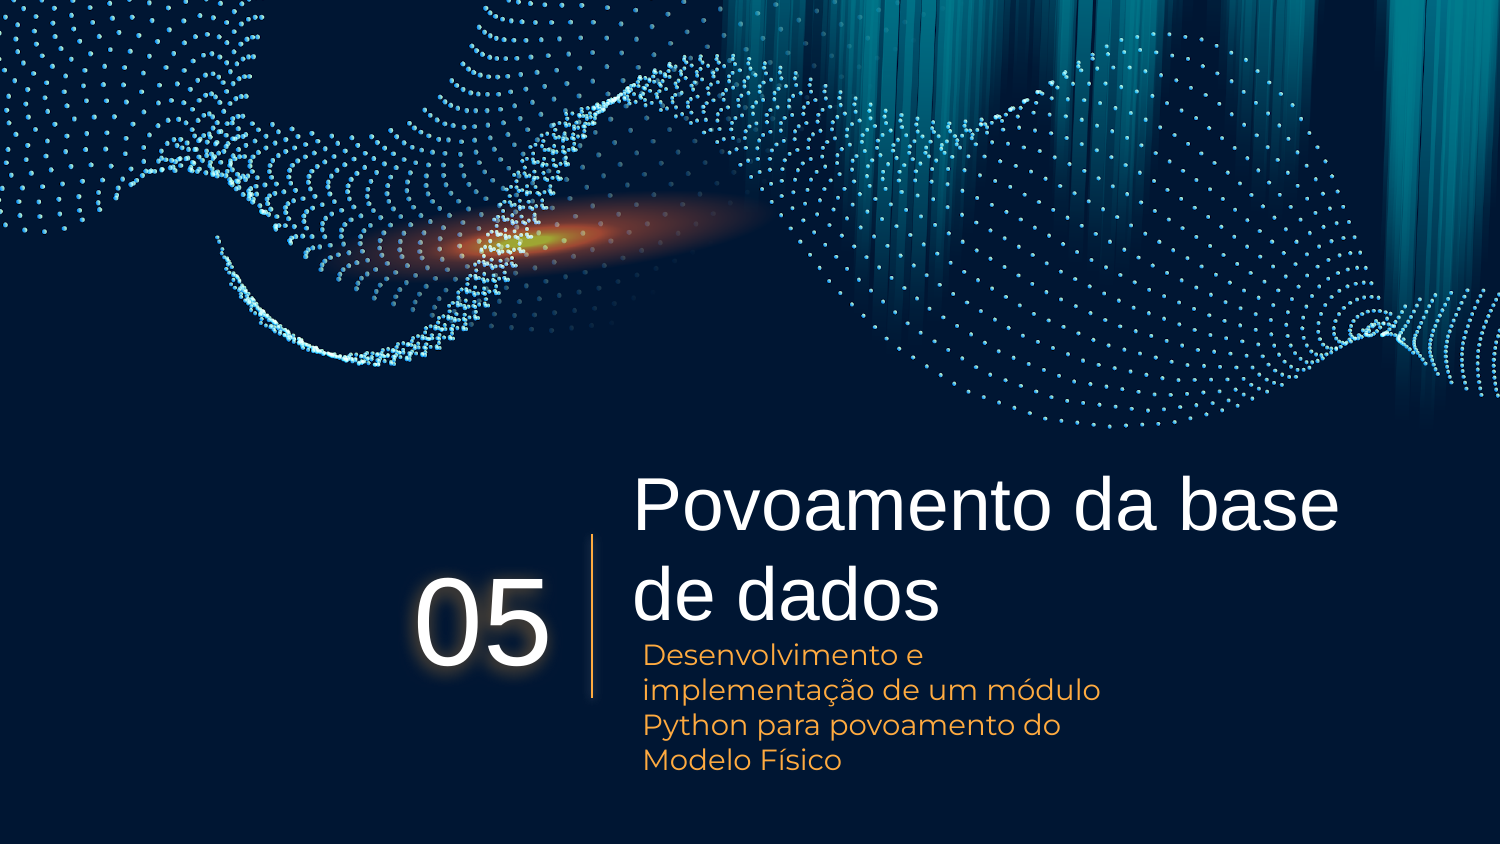

# Povoamento da base de dados
05
Desenvolvimento e implementação de um módulo Python para povoamento do Modelo Físico